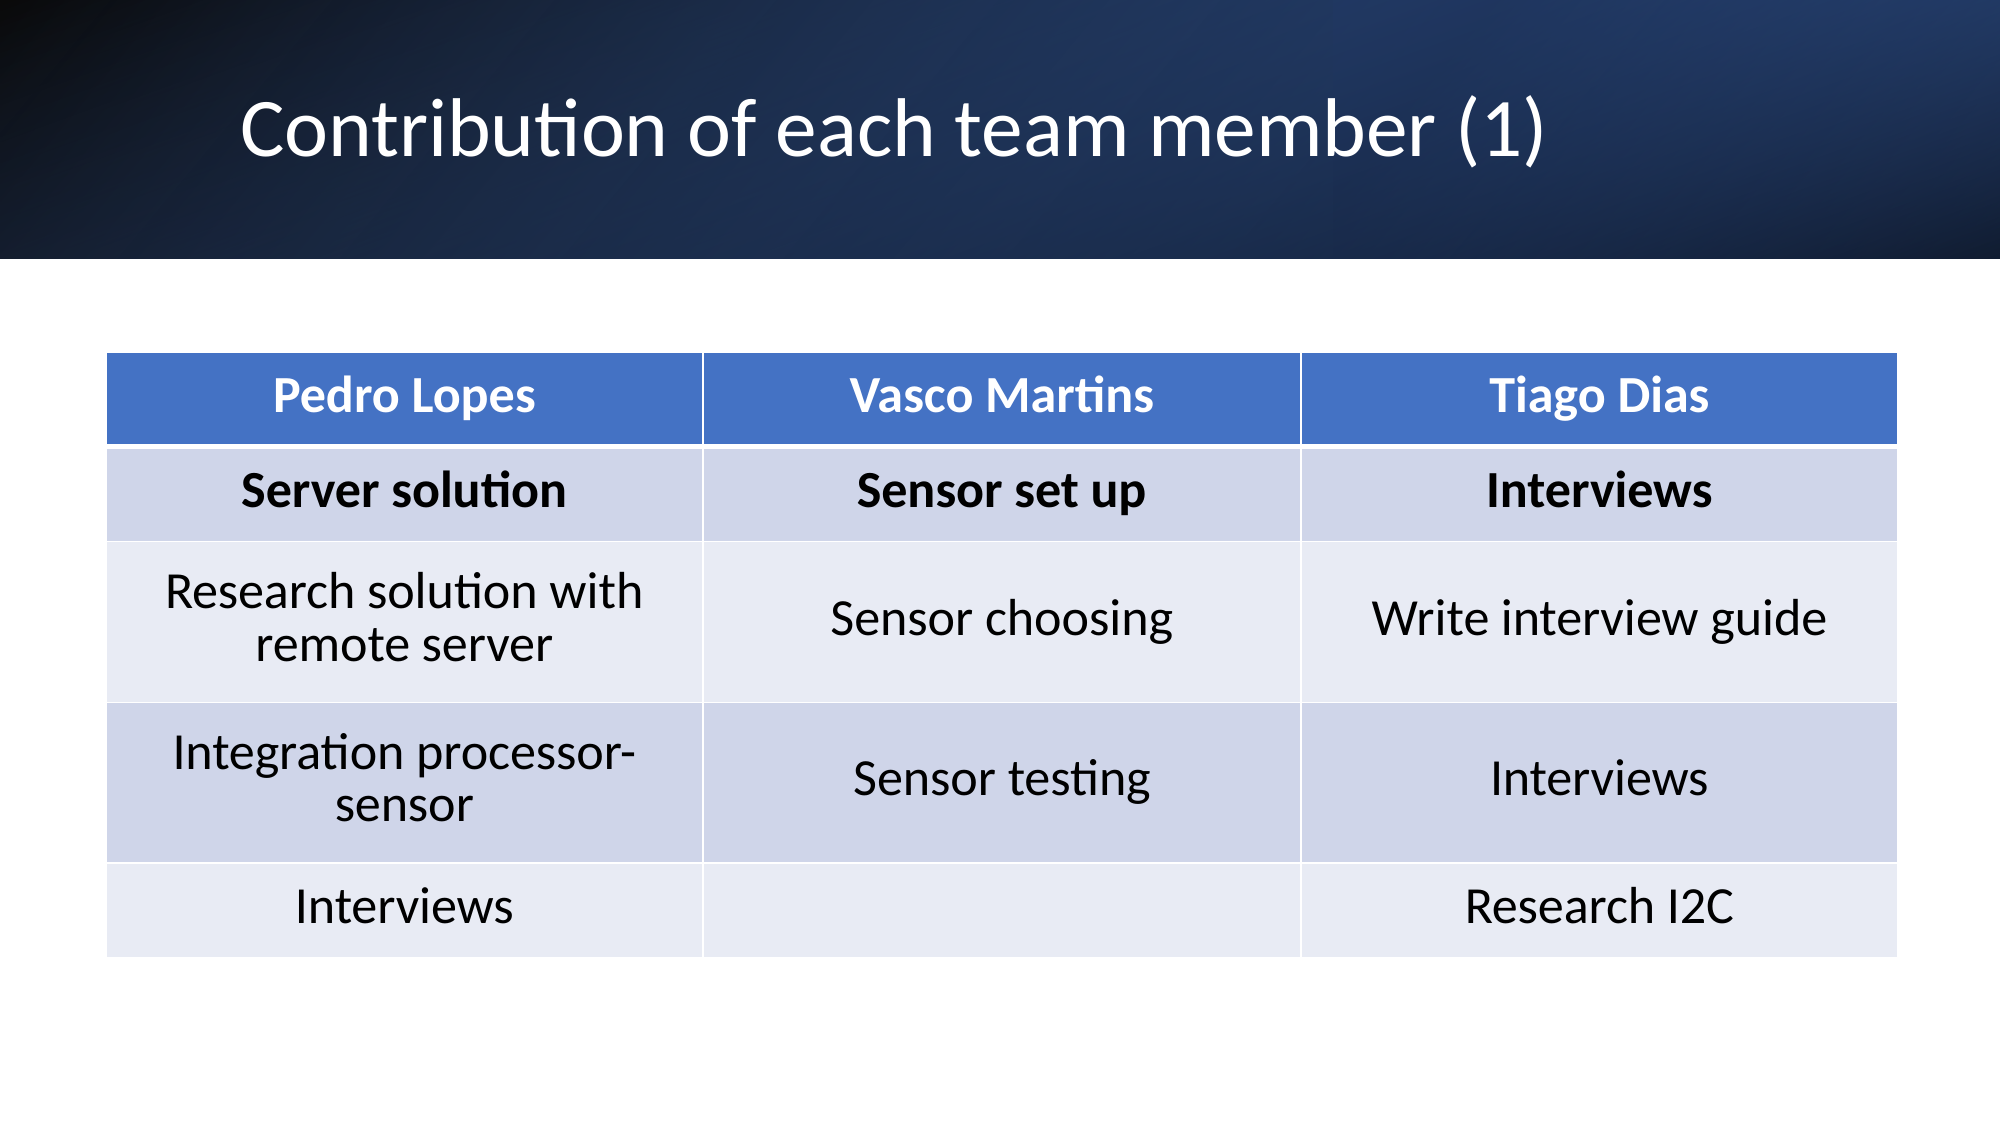

# Contribution of each team member (1)
| Pedro Lopes | Vasco Martins | Tiago Dias |
| --- | --- | --- |
| Server solution | Sensor set up | Interviews |
| Research solution with remote server | Sensor choosing | Write interview guide |
| Integration processor-sensor | Sensor testing | Interviews |
| Interviews |  | Research I2C |